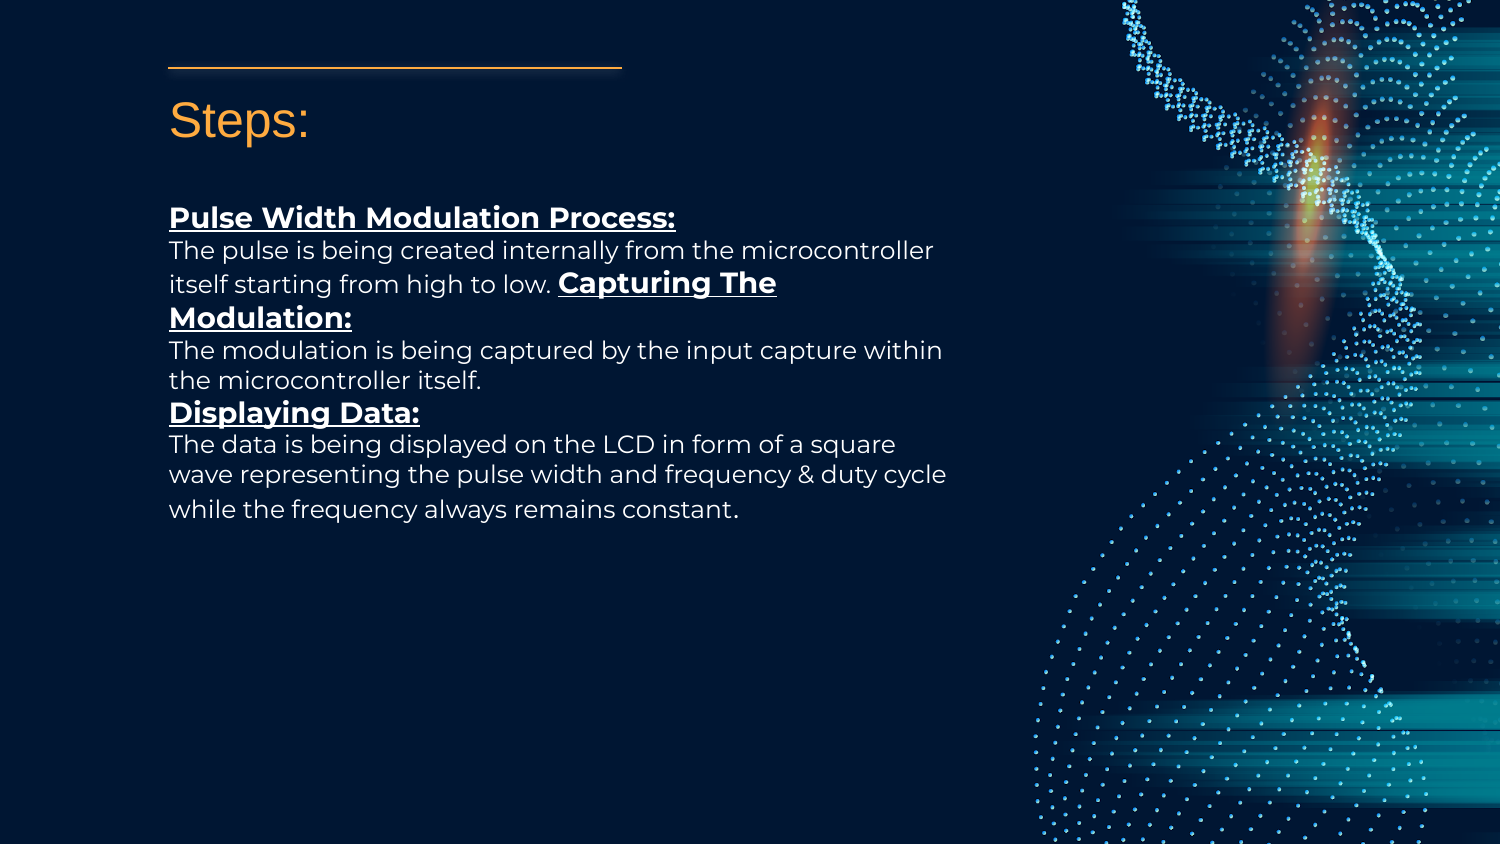

# Steps:
Pulse Width Modulation Process:
The pulse is being created internally from the microcontroller itself starting from high to low. Capturing The Modulation:
The modulation is being captured by the input capture within the microcontroller itself.
Displaying Data:
The data is being displayed on the LCD in form of a square wave representing the pulse width and frequency & duty cycle while the frequency always remains constant.